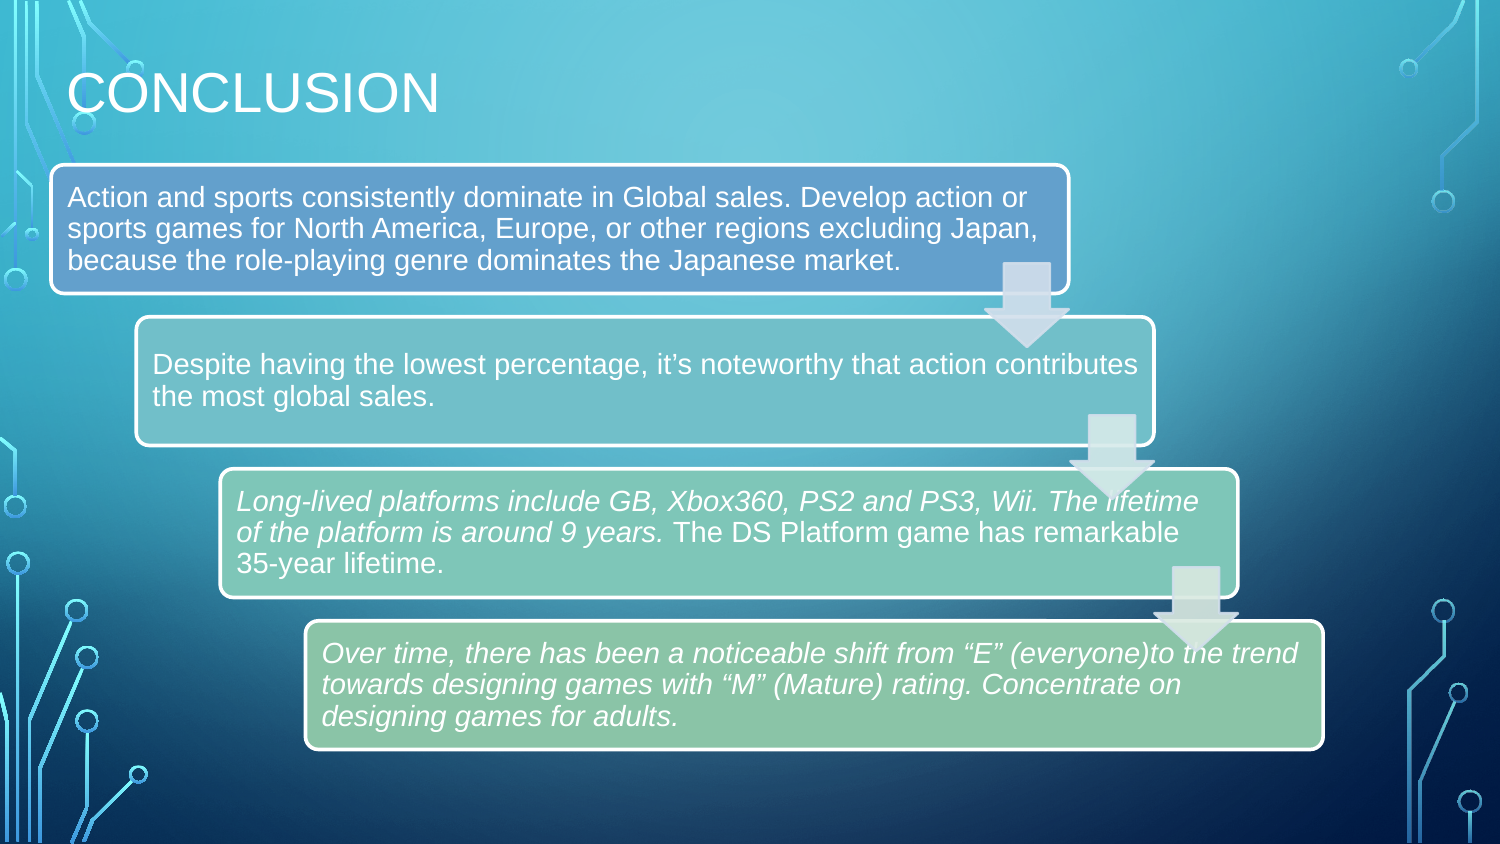

# Conclusion
Action and sports consistently dominate in Global sales. Develop action or sports games for North America, Europe, or other regions excluding Japan, because the role-playing genre dominates the Japanese market.
Despite having the lowest percentage, it’s noteworthy that action contributes the most global sales.
Long-lived platforms include GB, Xbox360, PS2 and PS3, Wii. The lifetime of the platform is around 9 years. The DS Platform game has remarkable 35-year lifetime.
Over time, there has been a noticeable shift from “E” (everyone)to the trend towards designing games with “M” (Mature) rating. Concentrate on designing games for adults.